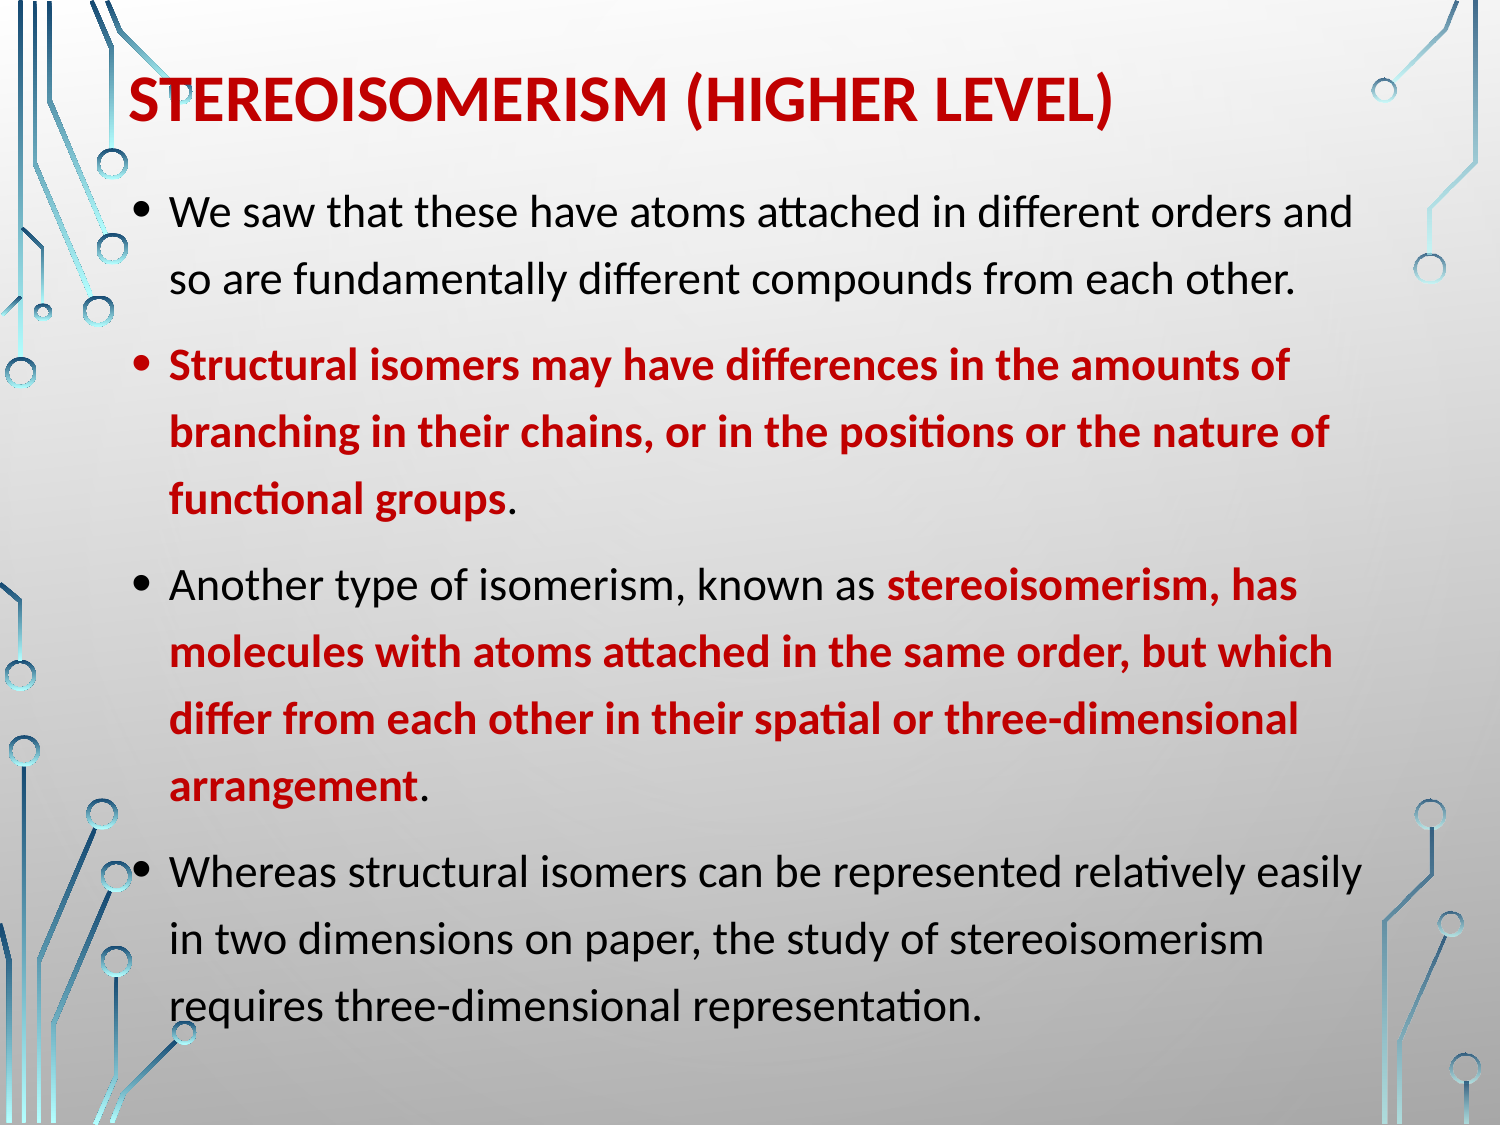

# Stereoisomerism (Higher Level)
We saw that these have atoms attached in different orders and so are fundamentally different compounds from each other.
Structural isomers may have differences in the amounts of branching in their chains, or in the positions or the nature of functional groups.
Another type of isomerism, known as stereoisomerism, has molecules with atoms attached in the same order, but which differ from each other in their spatial or three-dimensional arrangement.
Whereas structural isomers can be represented relatively easily in two dimensions on paper, the study of stereoisomerism requires three-dimensional representation.